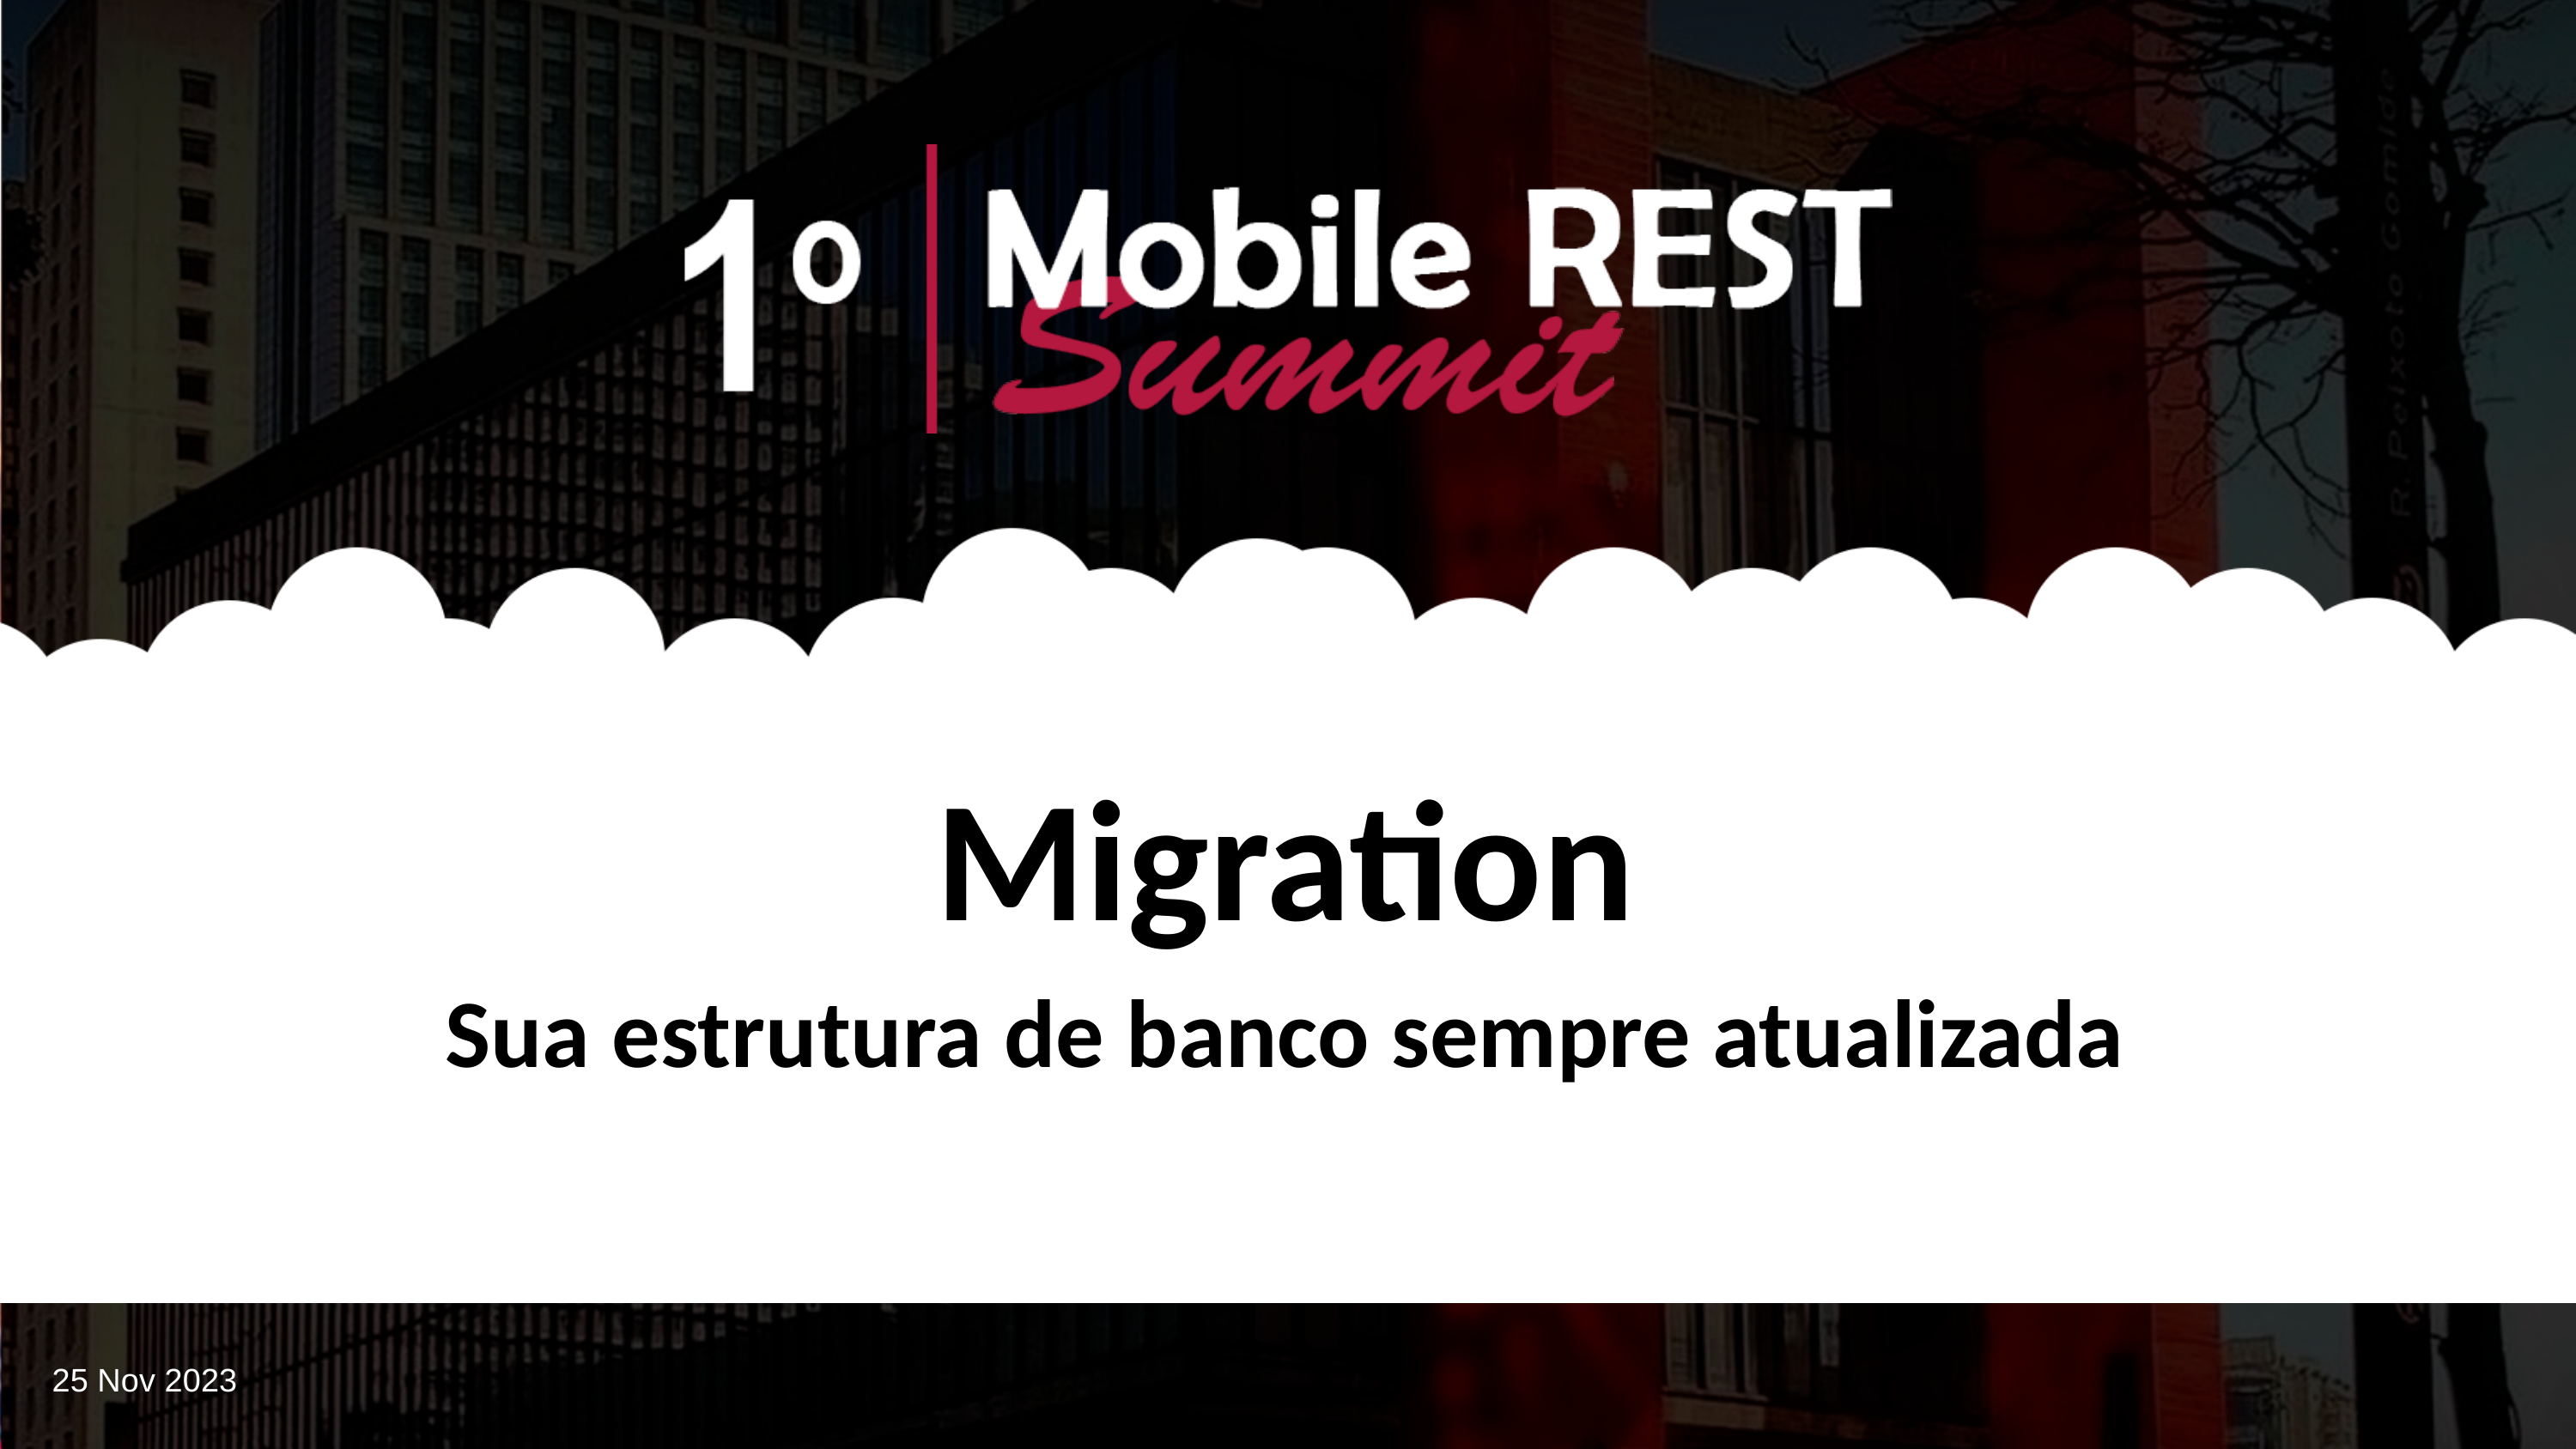

Migration
Sua estrutura de banco sempre atualizada

25 Nov 2023